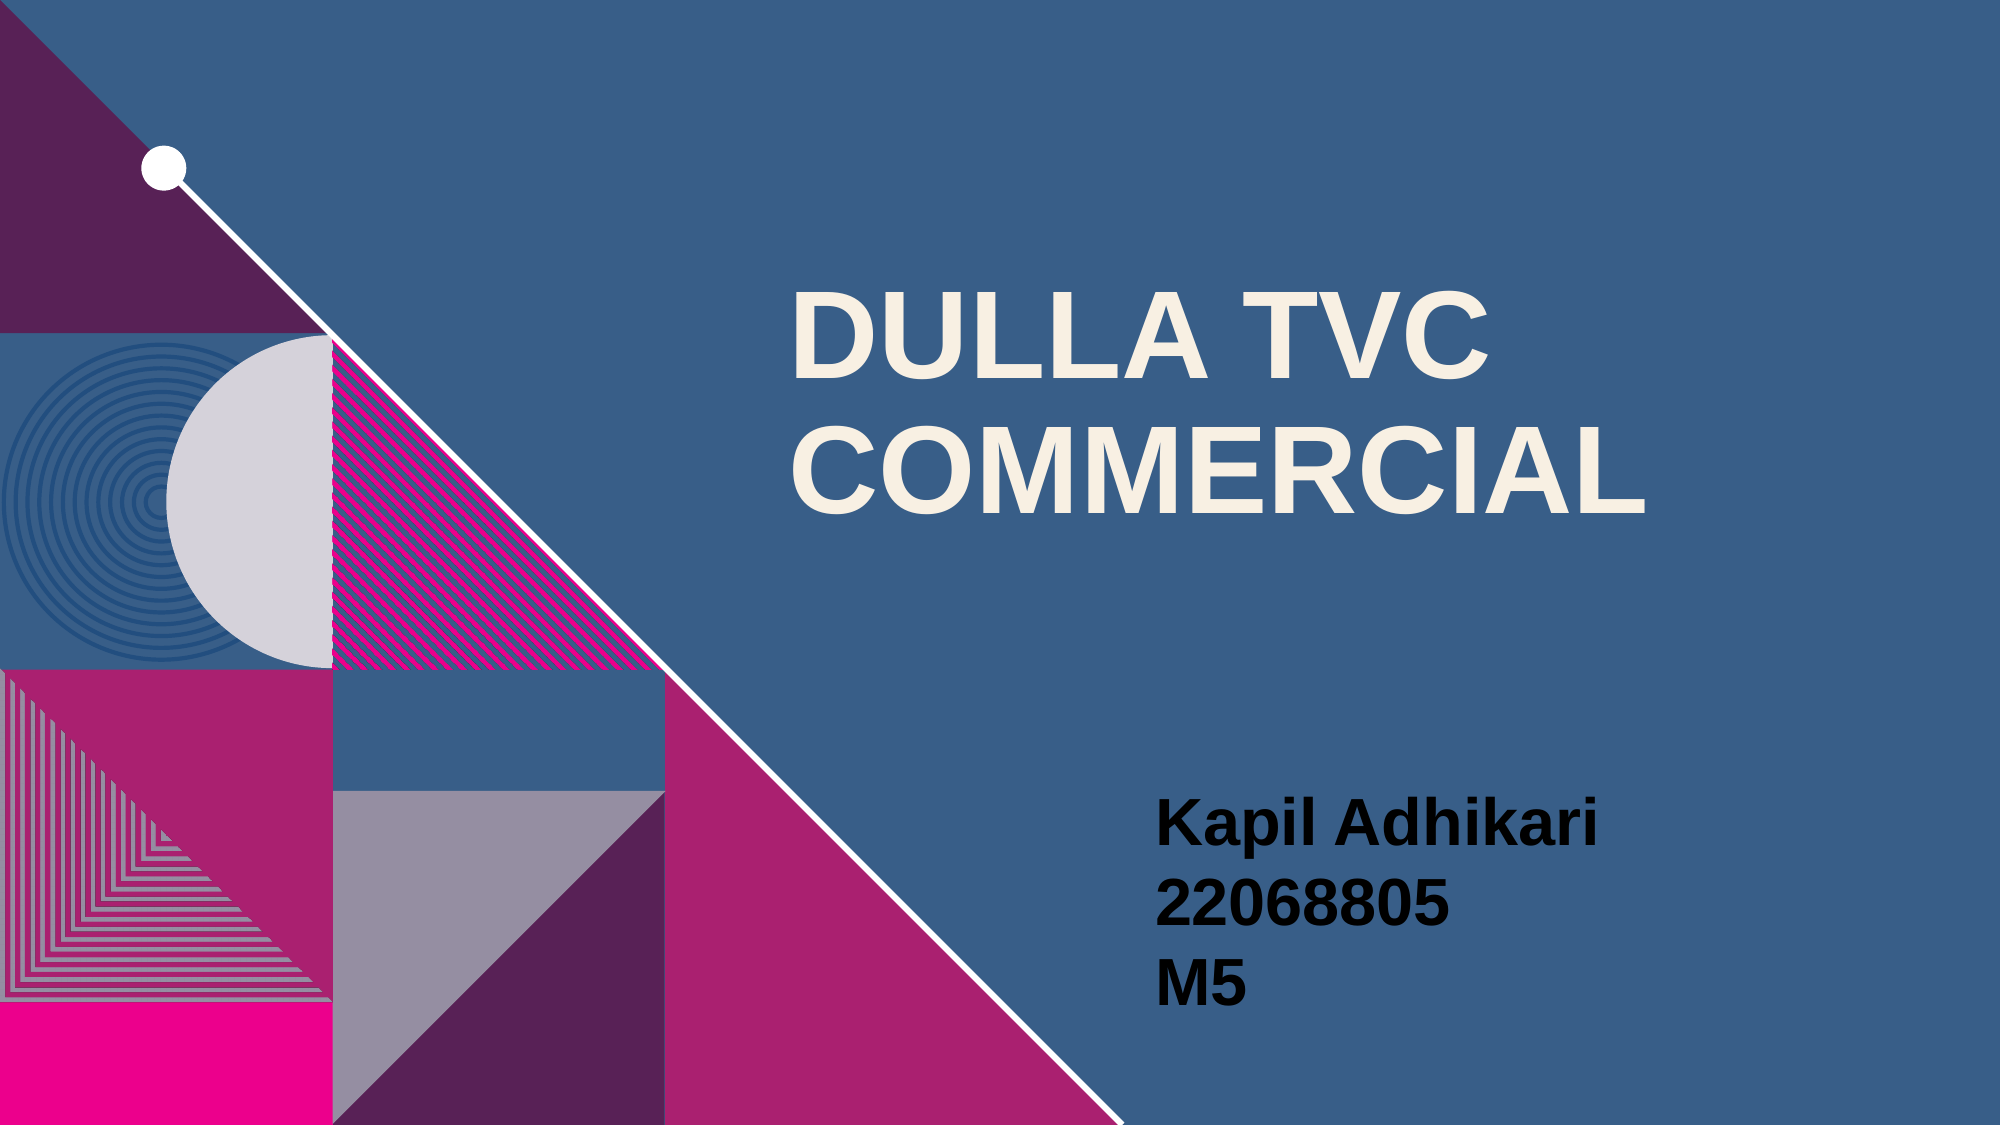

# Dulla tvc commercial
Kapil Adhikari
22068805
M5